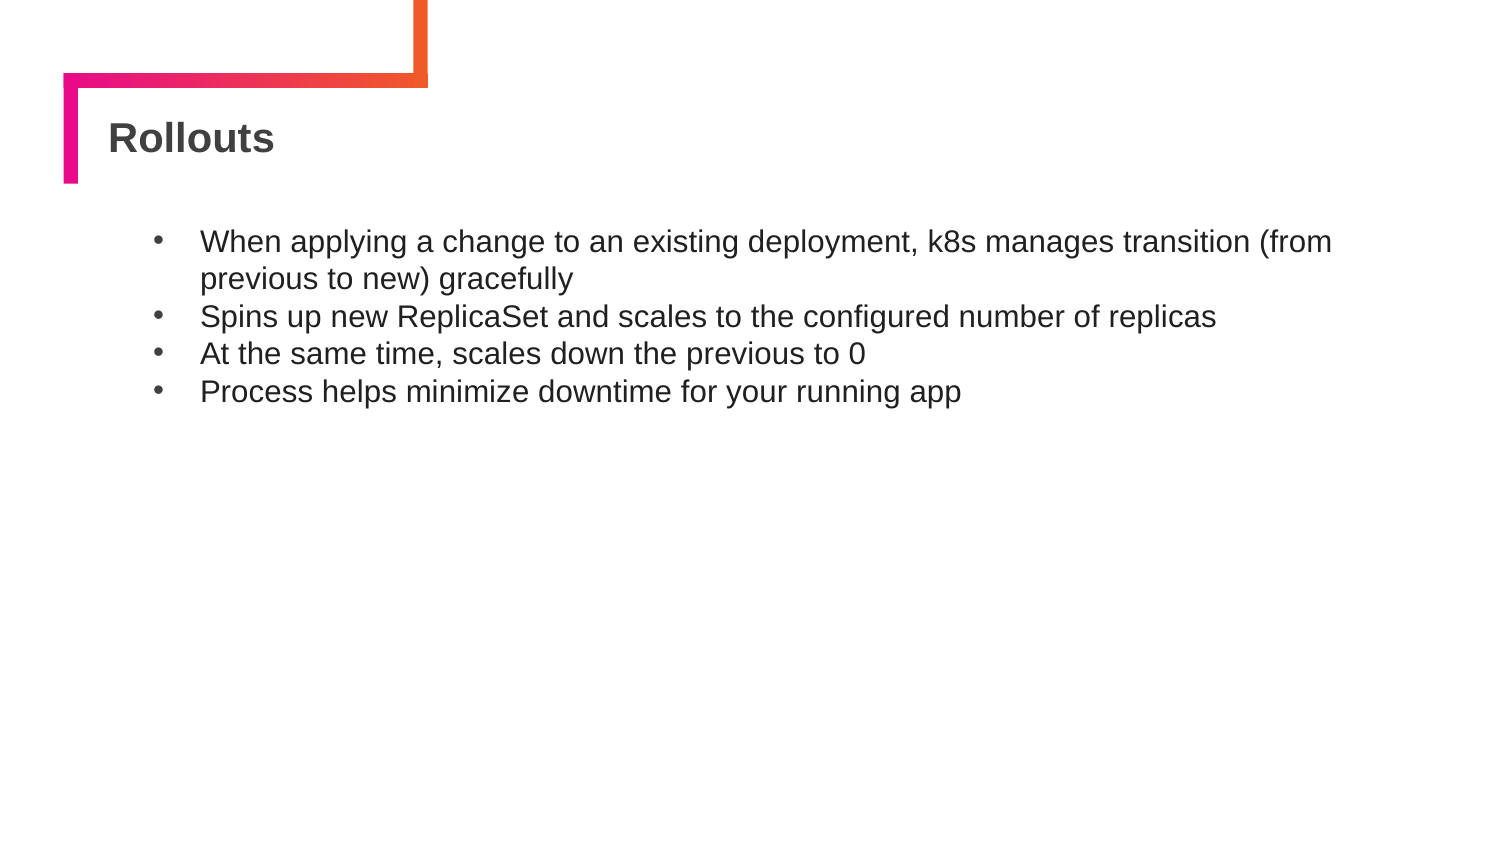

# Rollouts
When applying a change to an existing deployment, k8s manages transition (from previous to new) gracefully
Spins up new ReplicaSet and scales to the configured number of replicas
At the same time, scales down the previous to 0
Process helps minimize downtime for your running app
173